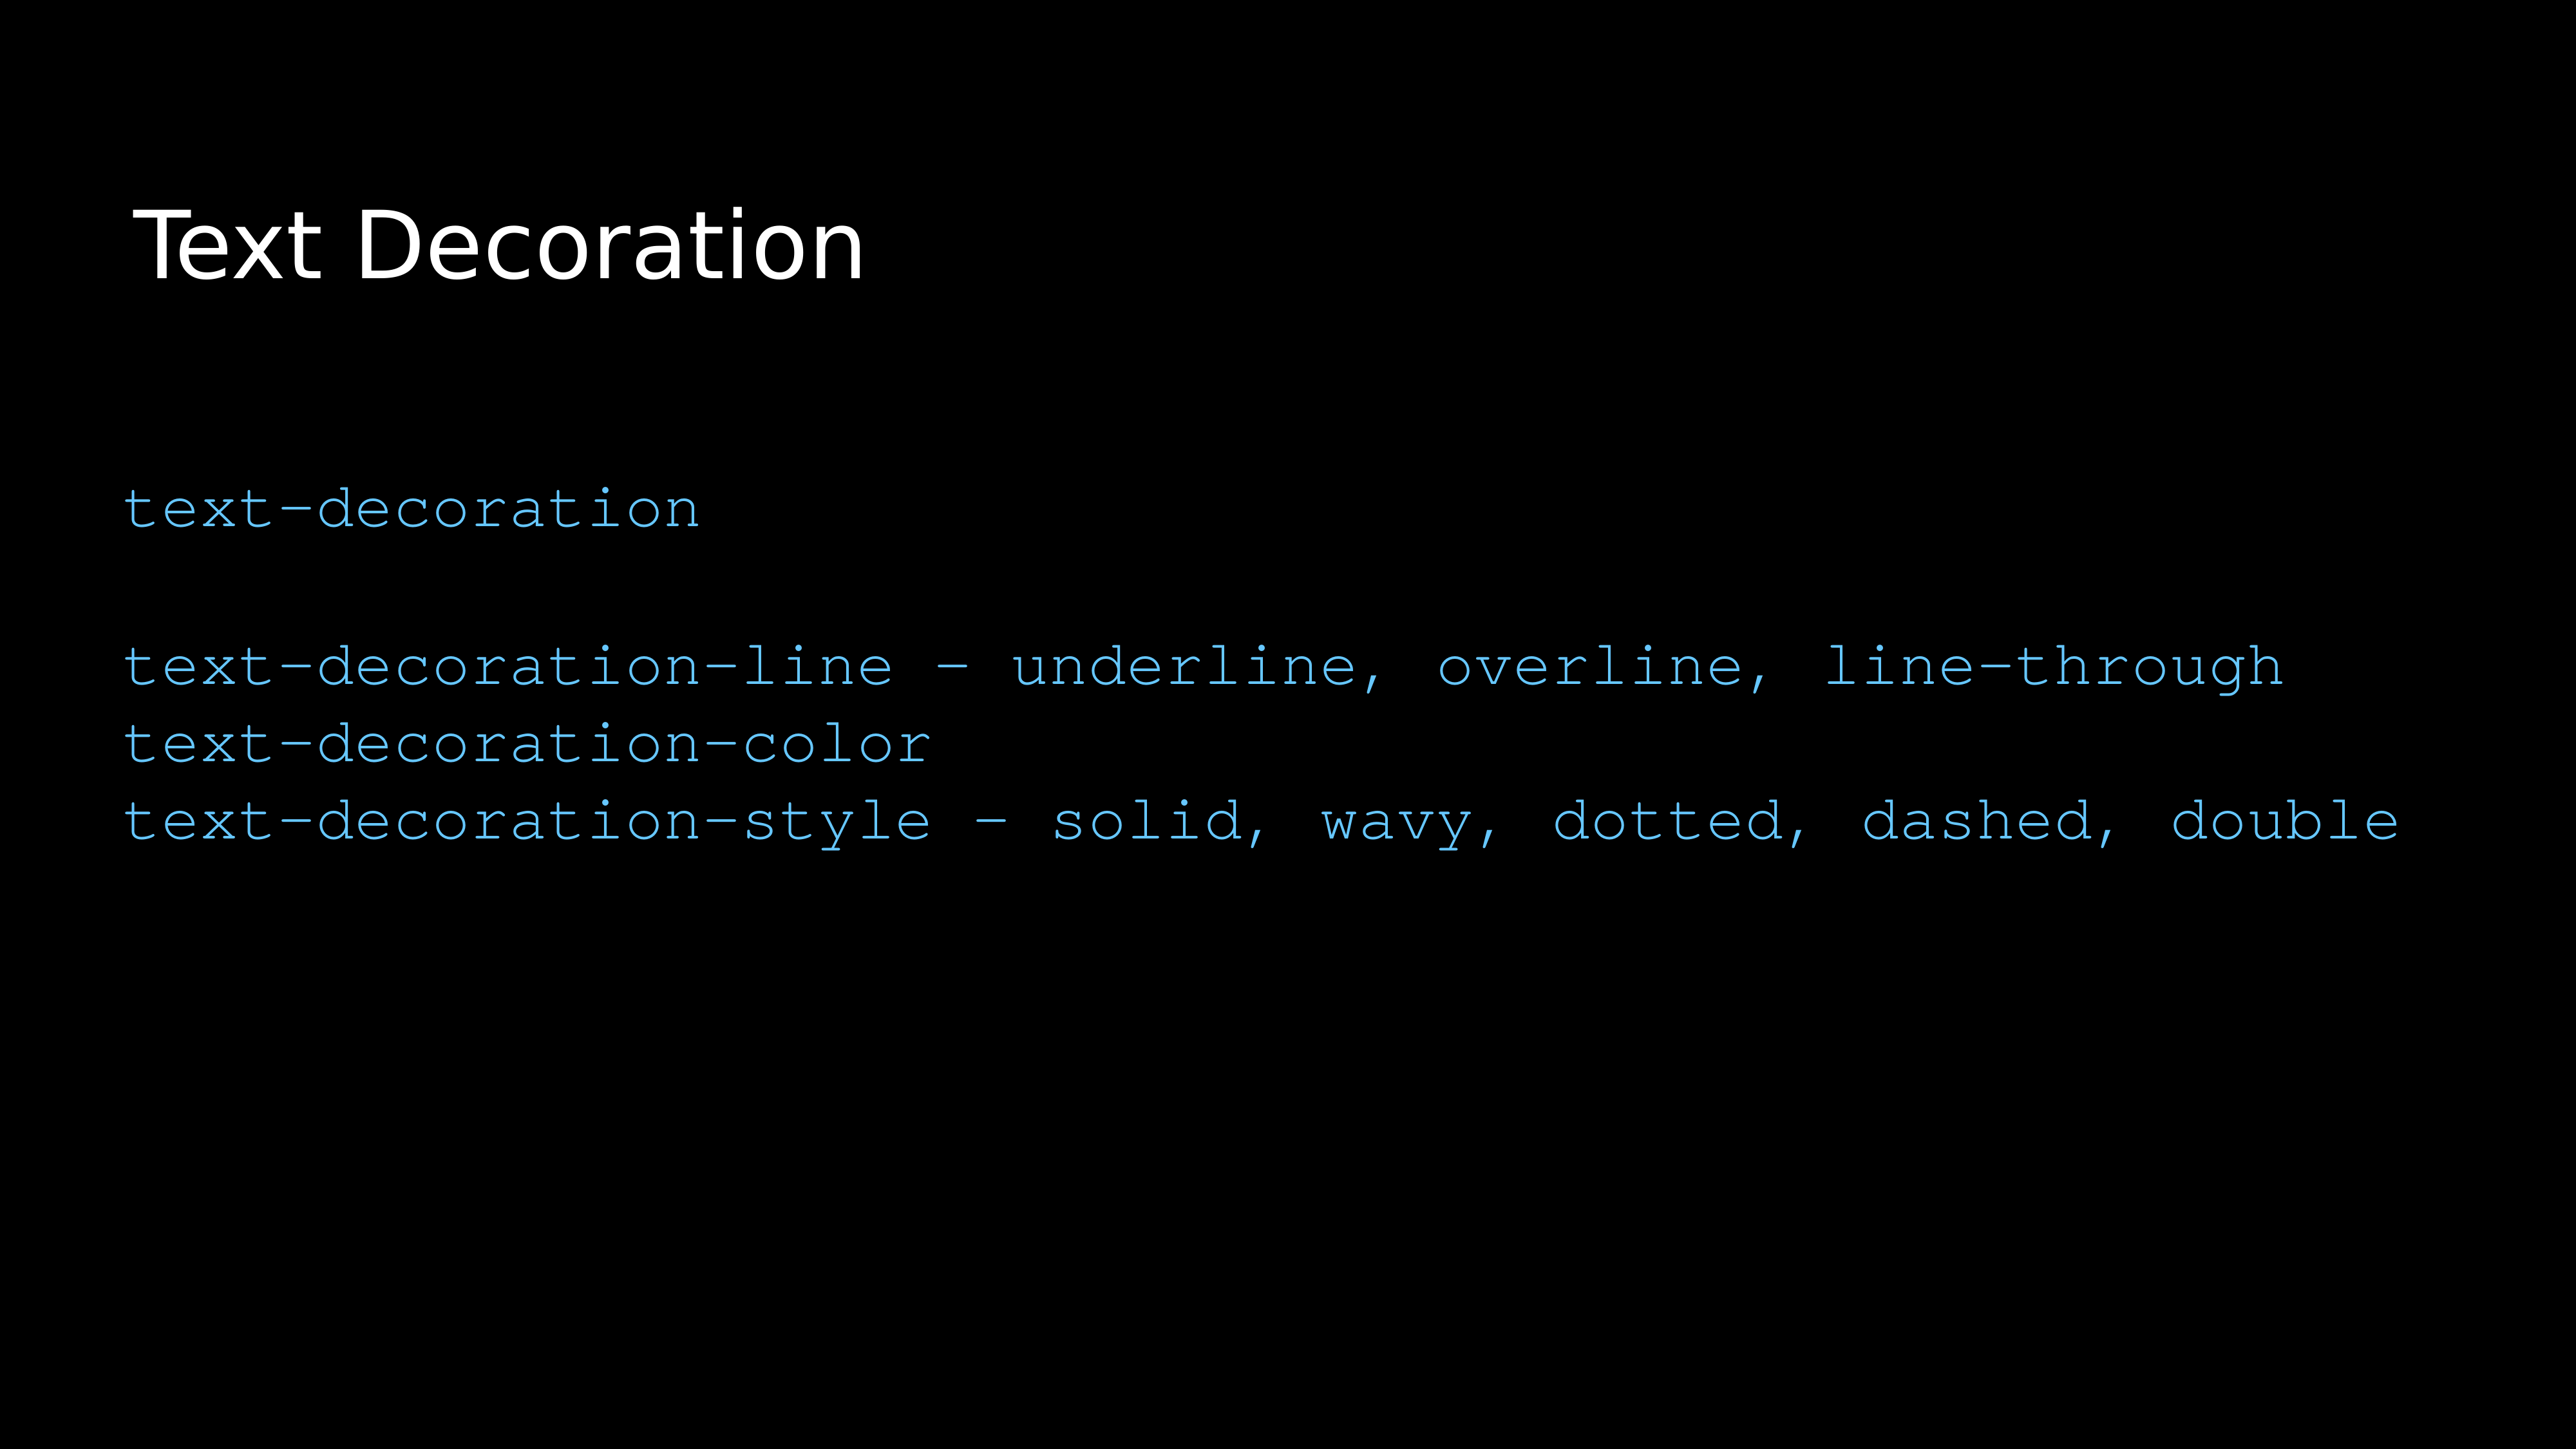

Text Decoration
text-decoration

text-decoration-line – underline, overline, line-through
text-decoration-color
text-decoration-style – solid, wavy, dotted, dashed, double